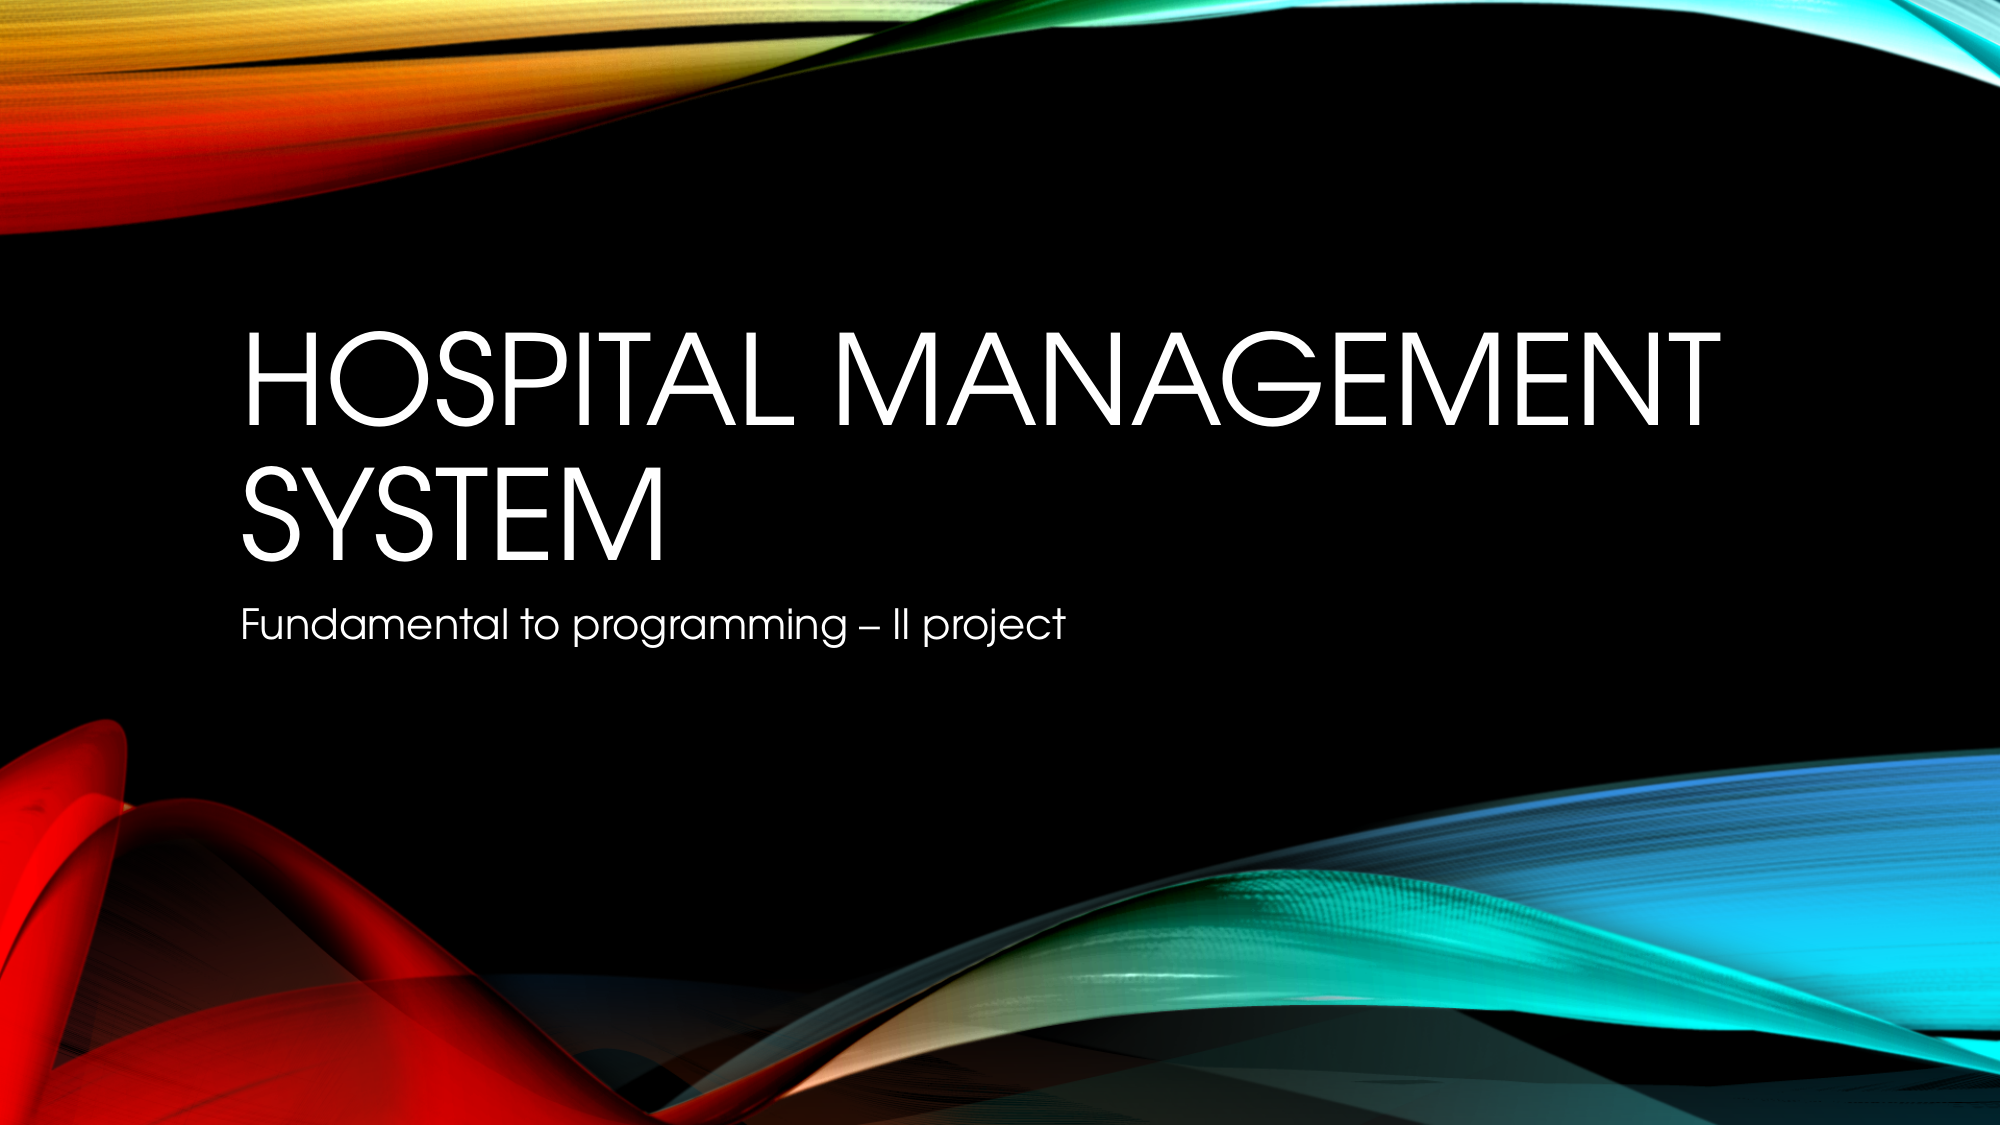

# Hospital management system
Fundamental to programming – II project